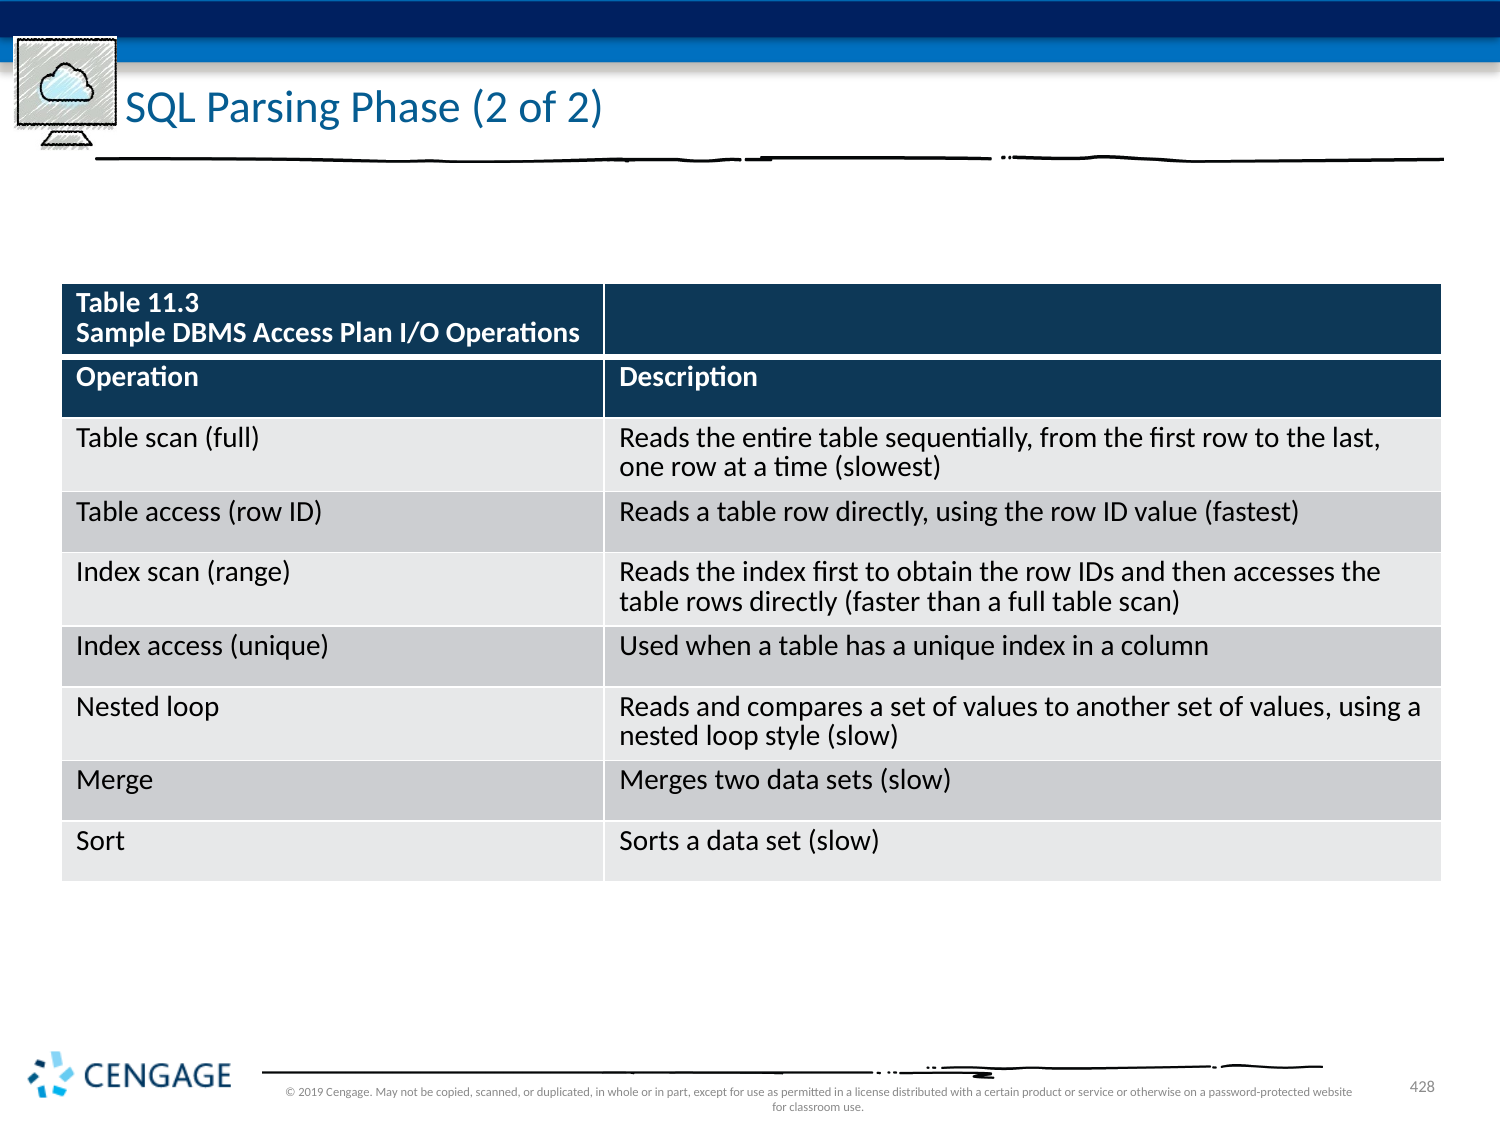

# SQL Parsing Phase (2 of 2)
| Table 11.3 Sample DBMS Access Plan I/O Operations |  |
| --- | --- |
| Operation | Description |
| Table scan (full) | Reads the entire table sequentially, from the first row to the last, one row at a time (slowest) |
| Table access (row ID) | Reads a table row directly, using the row ID value (fastest) |
| Index scan (range) | Reads the index first to obtain the row IDs and then accesses the table rows directly (faster than a full table scan) |
| Index access (unique) | Used when a table has a unique index in a column |
| Nested loop | Reads and compares a set of values to another set of values, using a nested loop style (slow) |
| Merge | Merges two data sets (slow) |
| Sort | Sorts a data set (slow) |
© 2019 Cengage. May not be copied, scanned, or duplicated, in whole or in part, except for use as permitted in a license distributed with a certain product or service or otherwise on a password-protected website for classroom use.